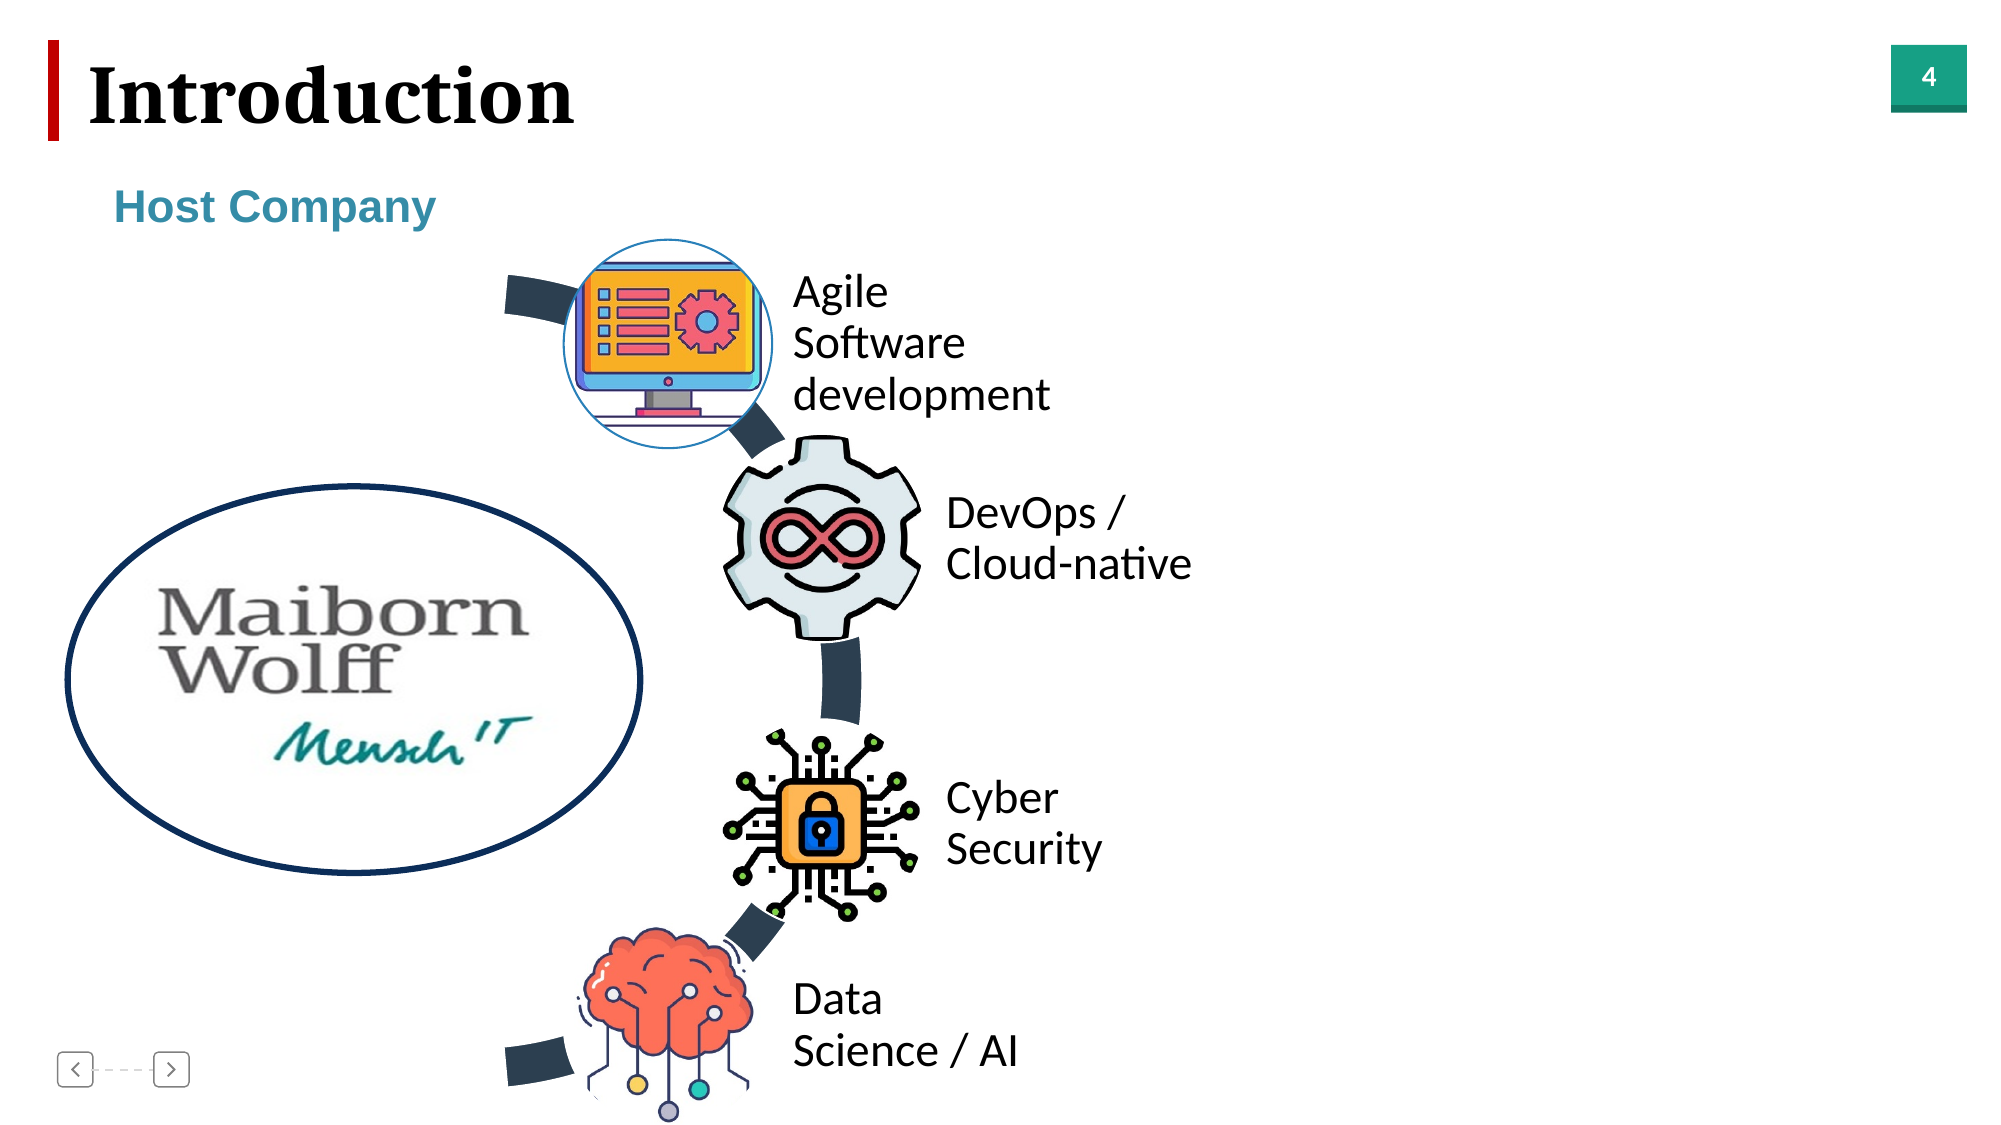

Introduction
Host Company

Agile Software development
DevOps / Cloud-native
Cyber Security
Data Science / AI